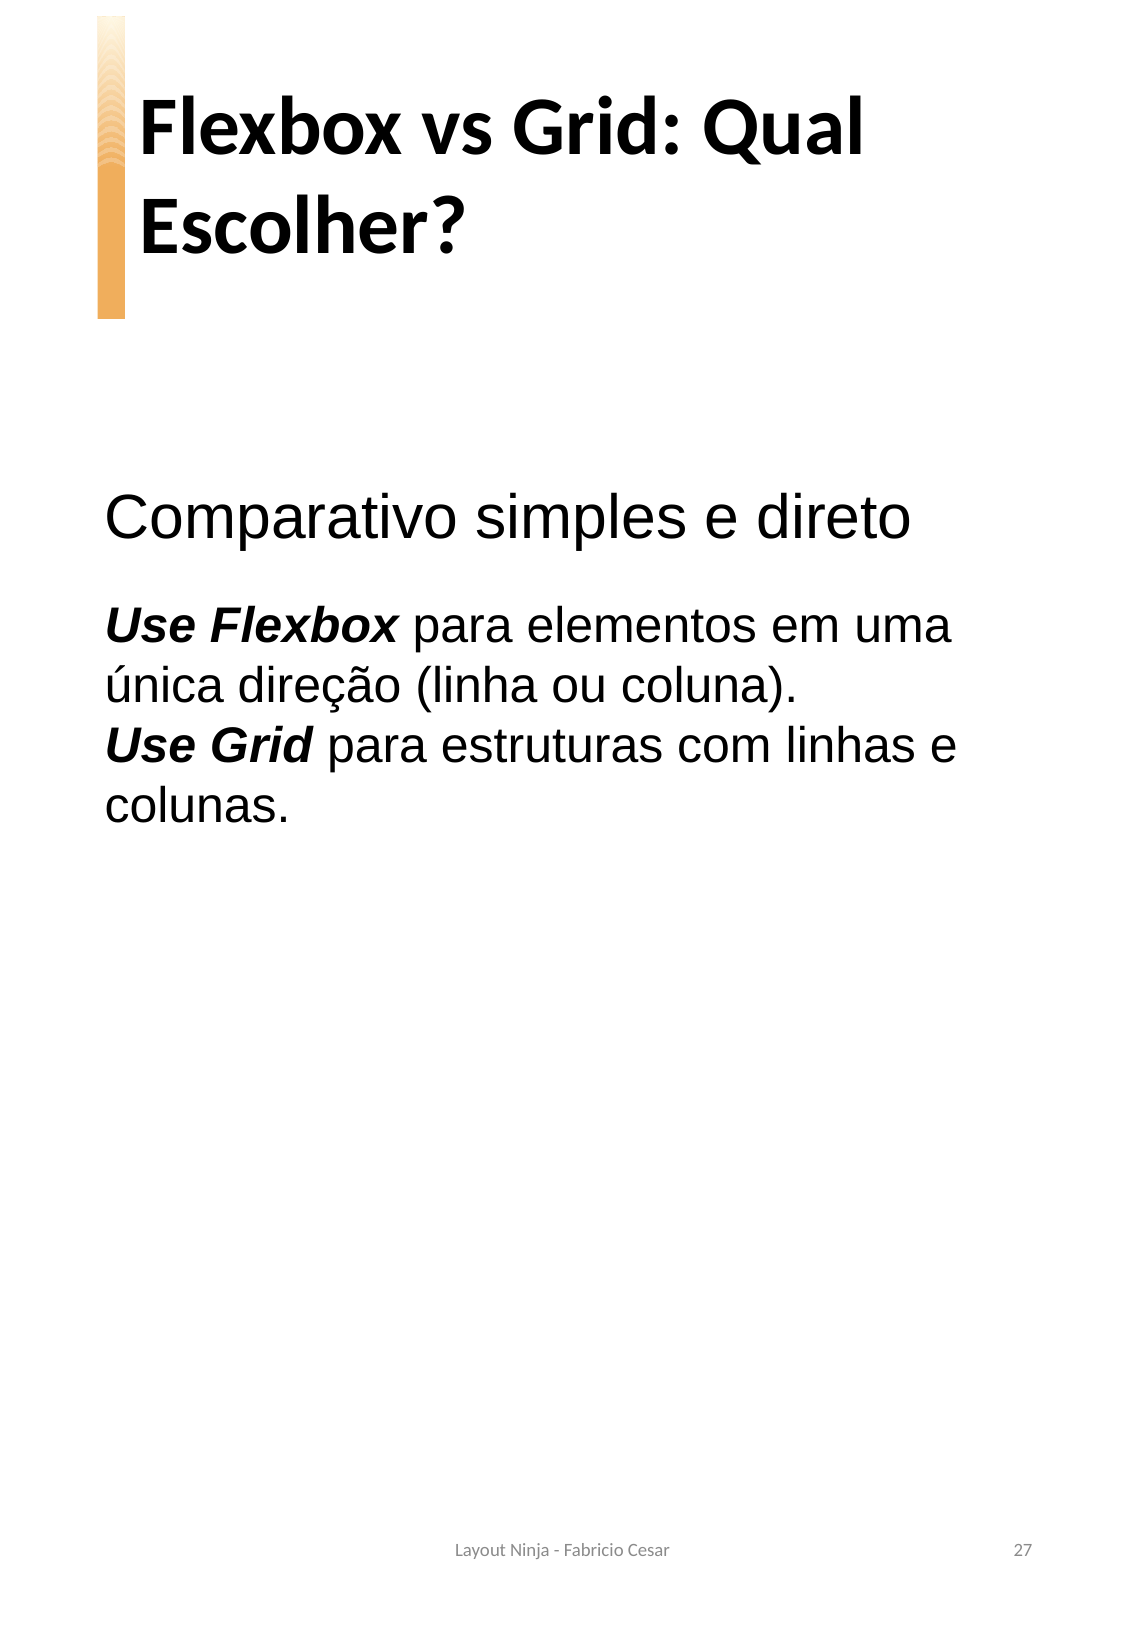

Flexbox vs Grid: Qual Escolher?
Comparativo simples e direto
Use Flexbox para elementos em uma única direção (linha ou coluna).
Use Grid para estruturas com linhas e colunas.
Layout Ninja - Fabricio Cesar
27